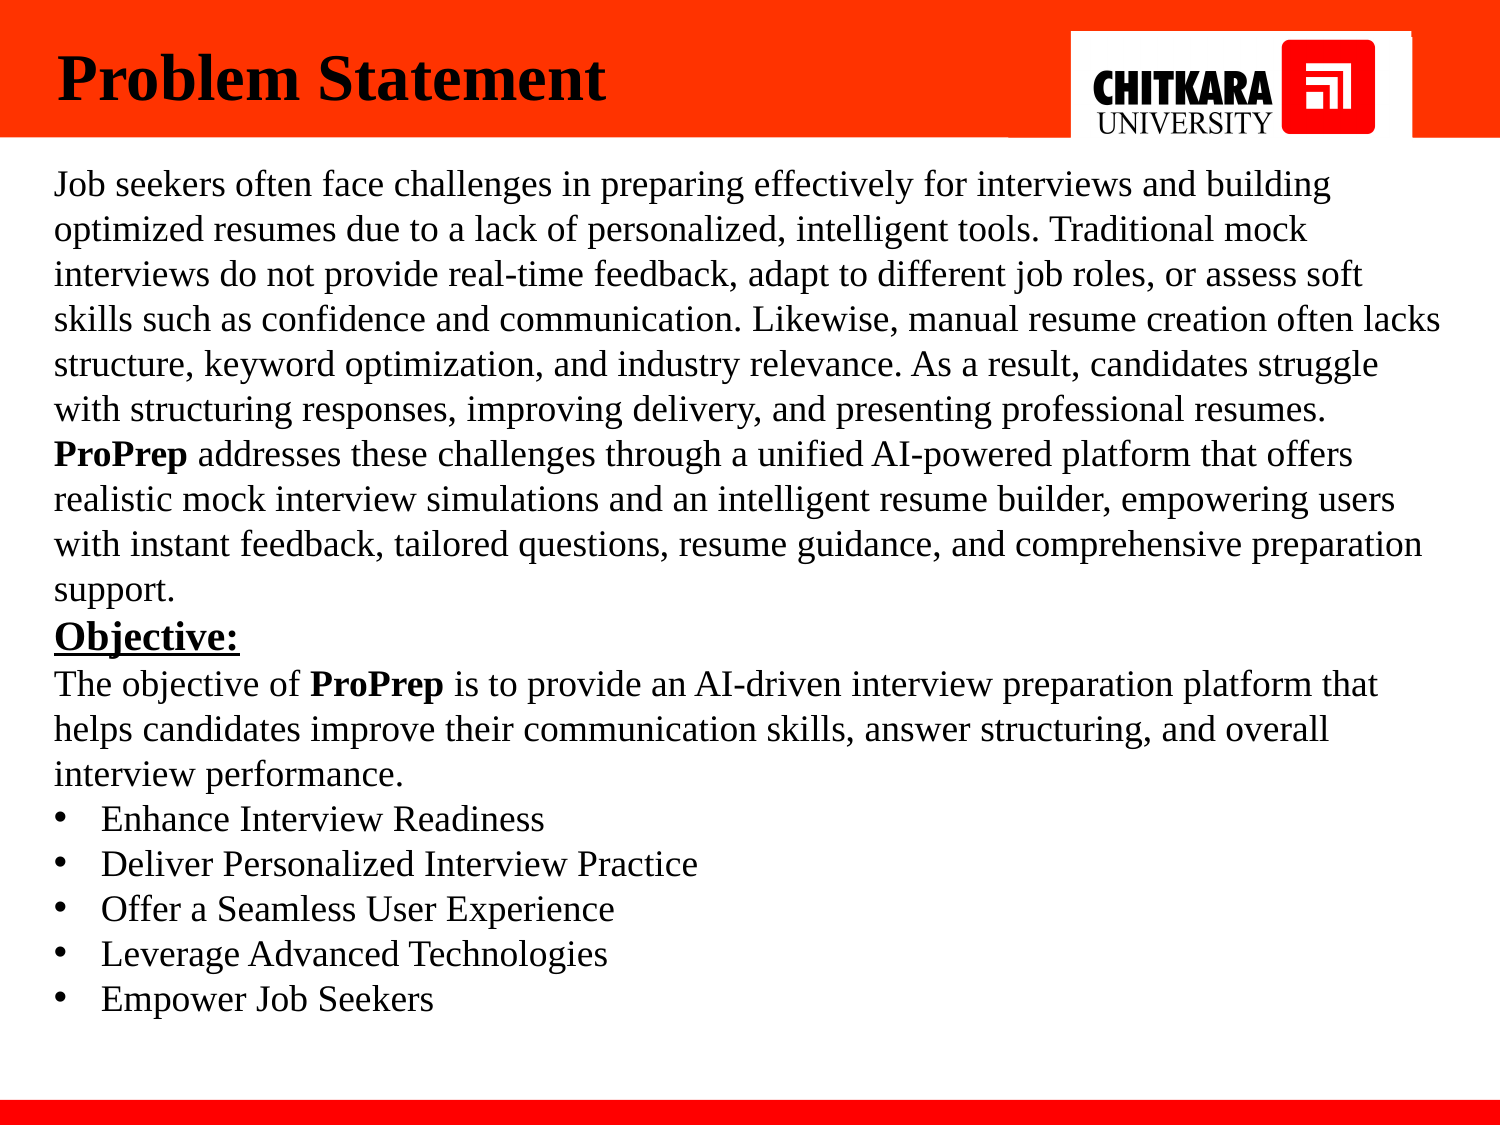

Problem Statement
Job seekers often face challenges in preparing effectively for interviews and building optimized resumes due to a lack of personalized, intelligent tools. Traditional mock interviews do not provide real-time feedback, adapt to different job roles, or assess soft skills such as confidence and communication. Likewise, manual resume creation often lacks structure, keyword optimization, and industry relevance. As a result, candidates struggle with structuring responses, improving delivery, and presenting professional resumes. ProPrep addresses these challenges through a unified AI-powered platform that offers realistic mock interview simulations and an intelligent resume builder, empowering users with instant feedback, tailored questions, resume guidance, and comprehensive preparation support.
Objective:
The objective of ProPrep is to provide an AI-driven interview preparation platform that helps candidates improve their communication skills, answer structuring, and overall interview performance.
Enhance Interview Readiness
Deliver Personalized Interview Practice
Offer a Seamless User Experience
Leverage Advanced Technologies
Empower Job Seekers